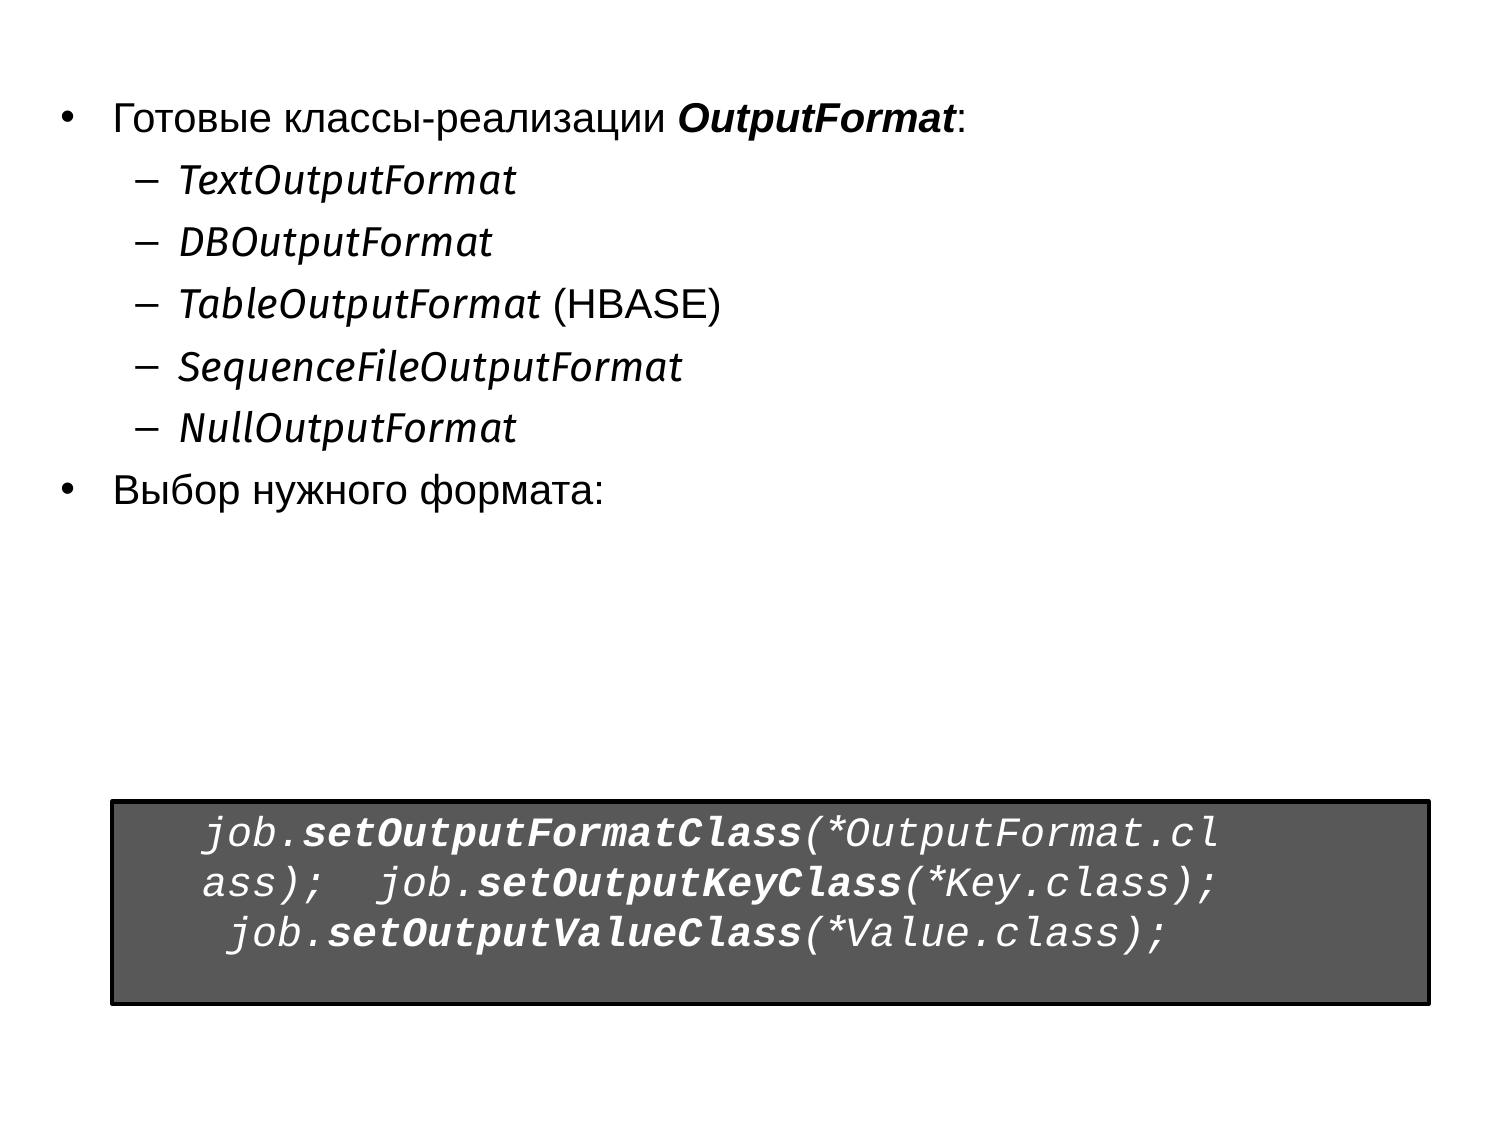

Готовые классы-реализации OutputFormat:
TextOutputFormat
DBOutputFormat
TableOutputFormat (HBASE)
SequenceFileOutputFormat
NullOutputFormat
Выбор нужного формата:
job.setOutputFormatClass(*OutputFormat.class);  job.setOutputKeyClass(*Key.class);  job.setOutputValueClass(*Value.class);